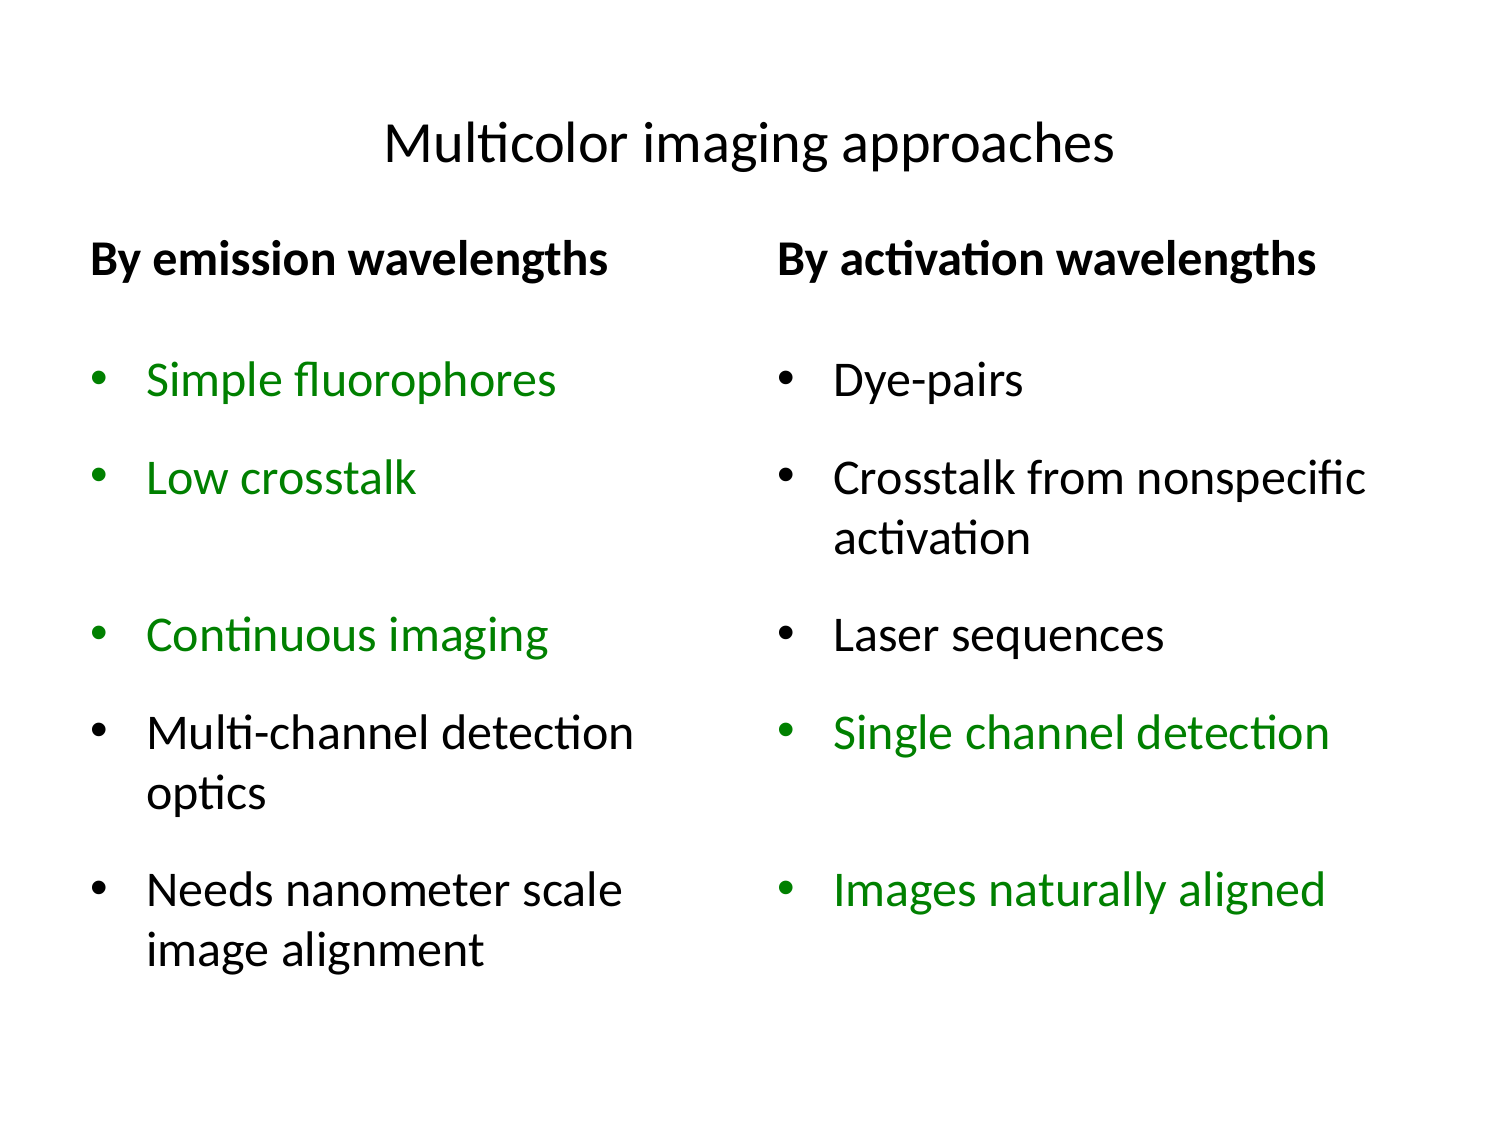

# Multicolor imaging approaches
By emission wavelengths
By activation wavelengths
Simple fluorophores
Low crosstalk
Continuous imaging
Multi-channel detection optics
Needs nanometer scale image alignment

Dye-pairs
Crosstalk from nonspecific activation
Laser sequences
Single channel detection
Images naturally aligned